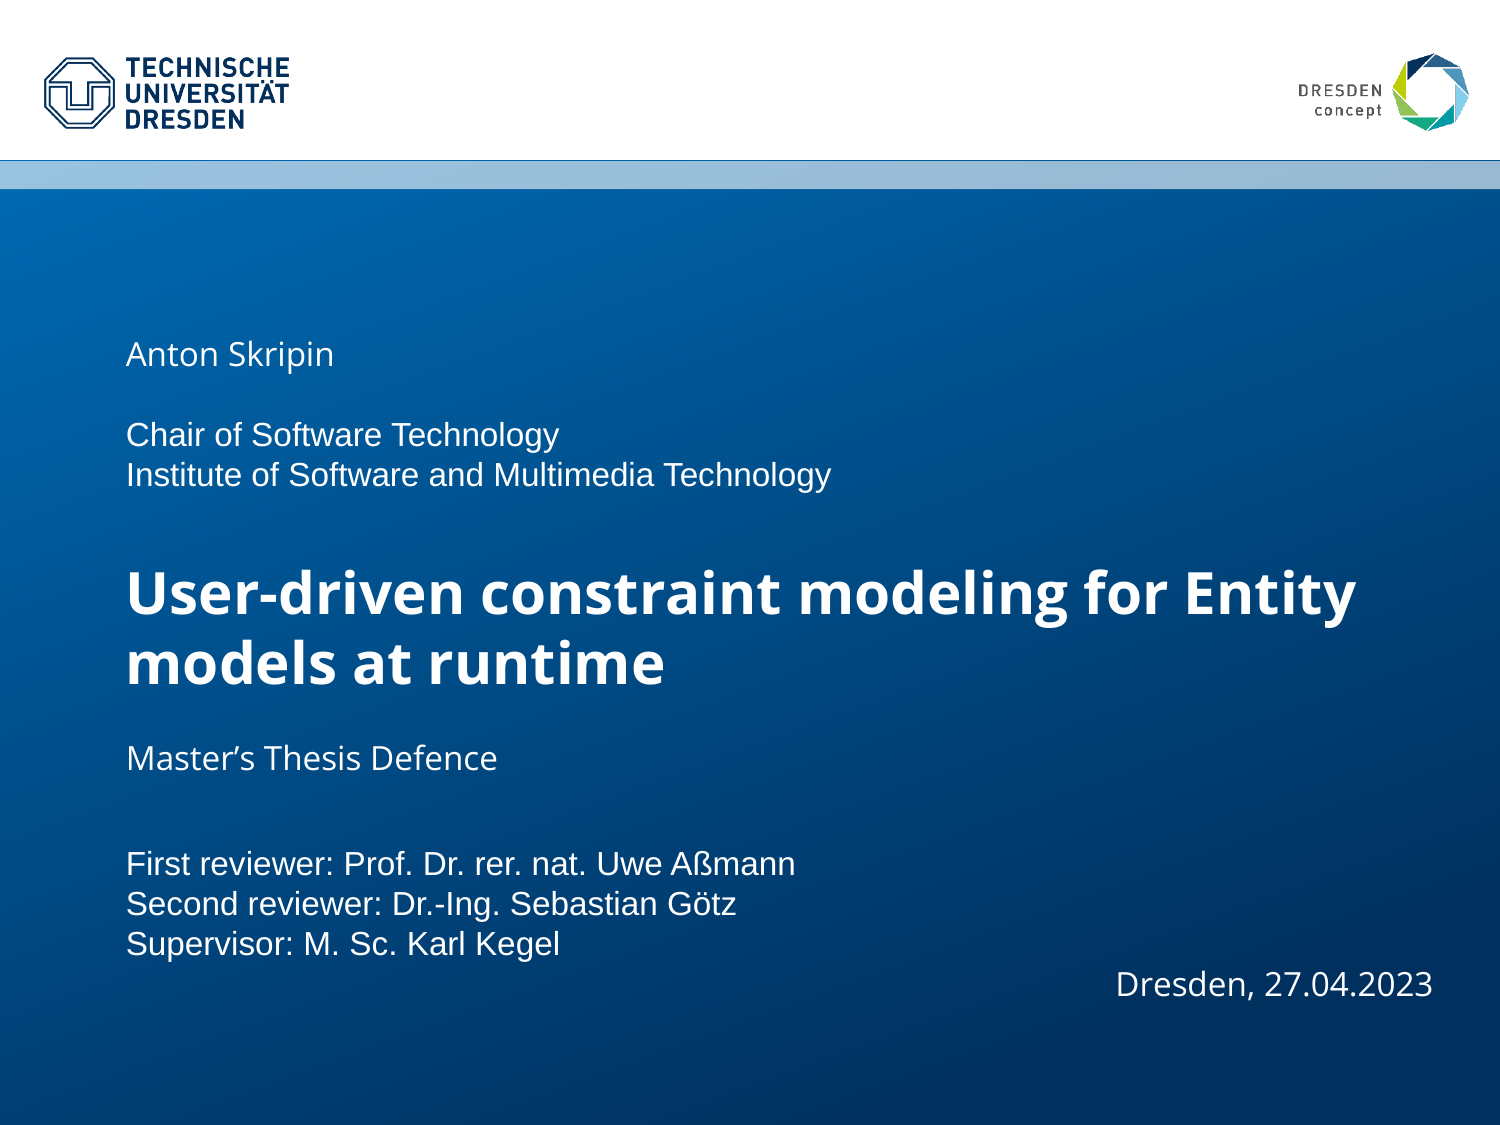

Anton Skripin

Chair of Software Technology
Institute of Software and Multimedia Technology
# User-driven constraint modeling for Entity models at runtime
Master’s Thesis Defence

First reviewer: Prof. Dr. rer. nat. Uwe Aßmann
Second reviewer: Dr.-Ing. Sebastian Götz
Supervisor: M. Sc. Karl Kegel
Dresden, 27.04.2023